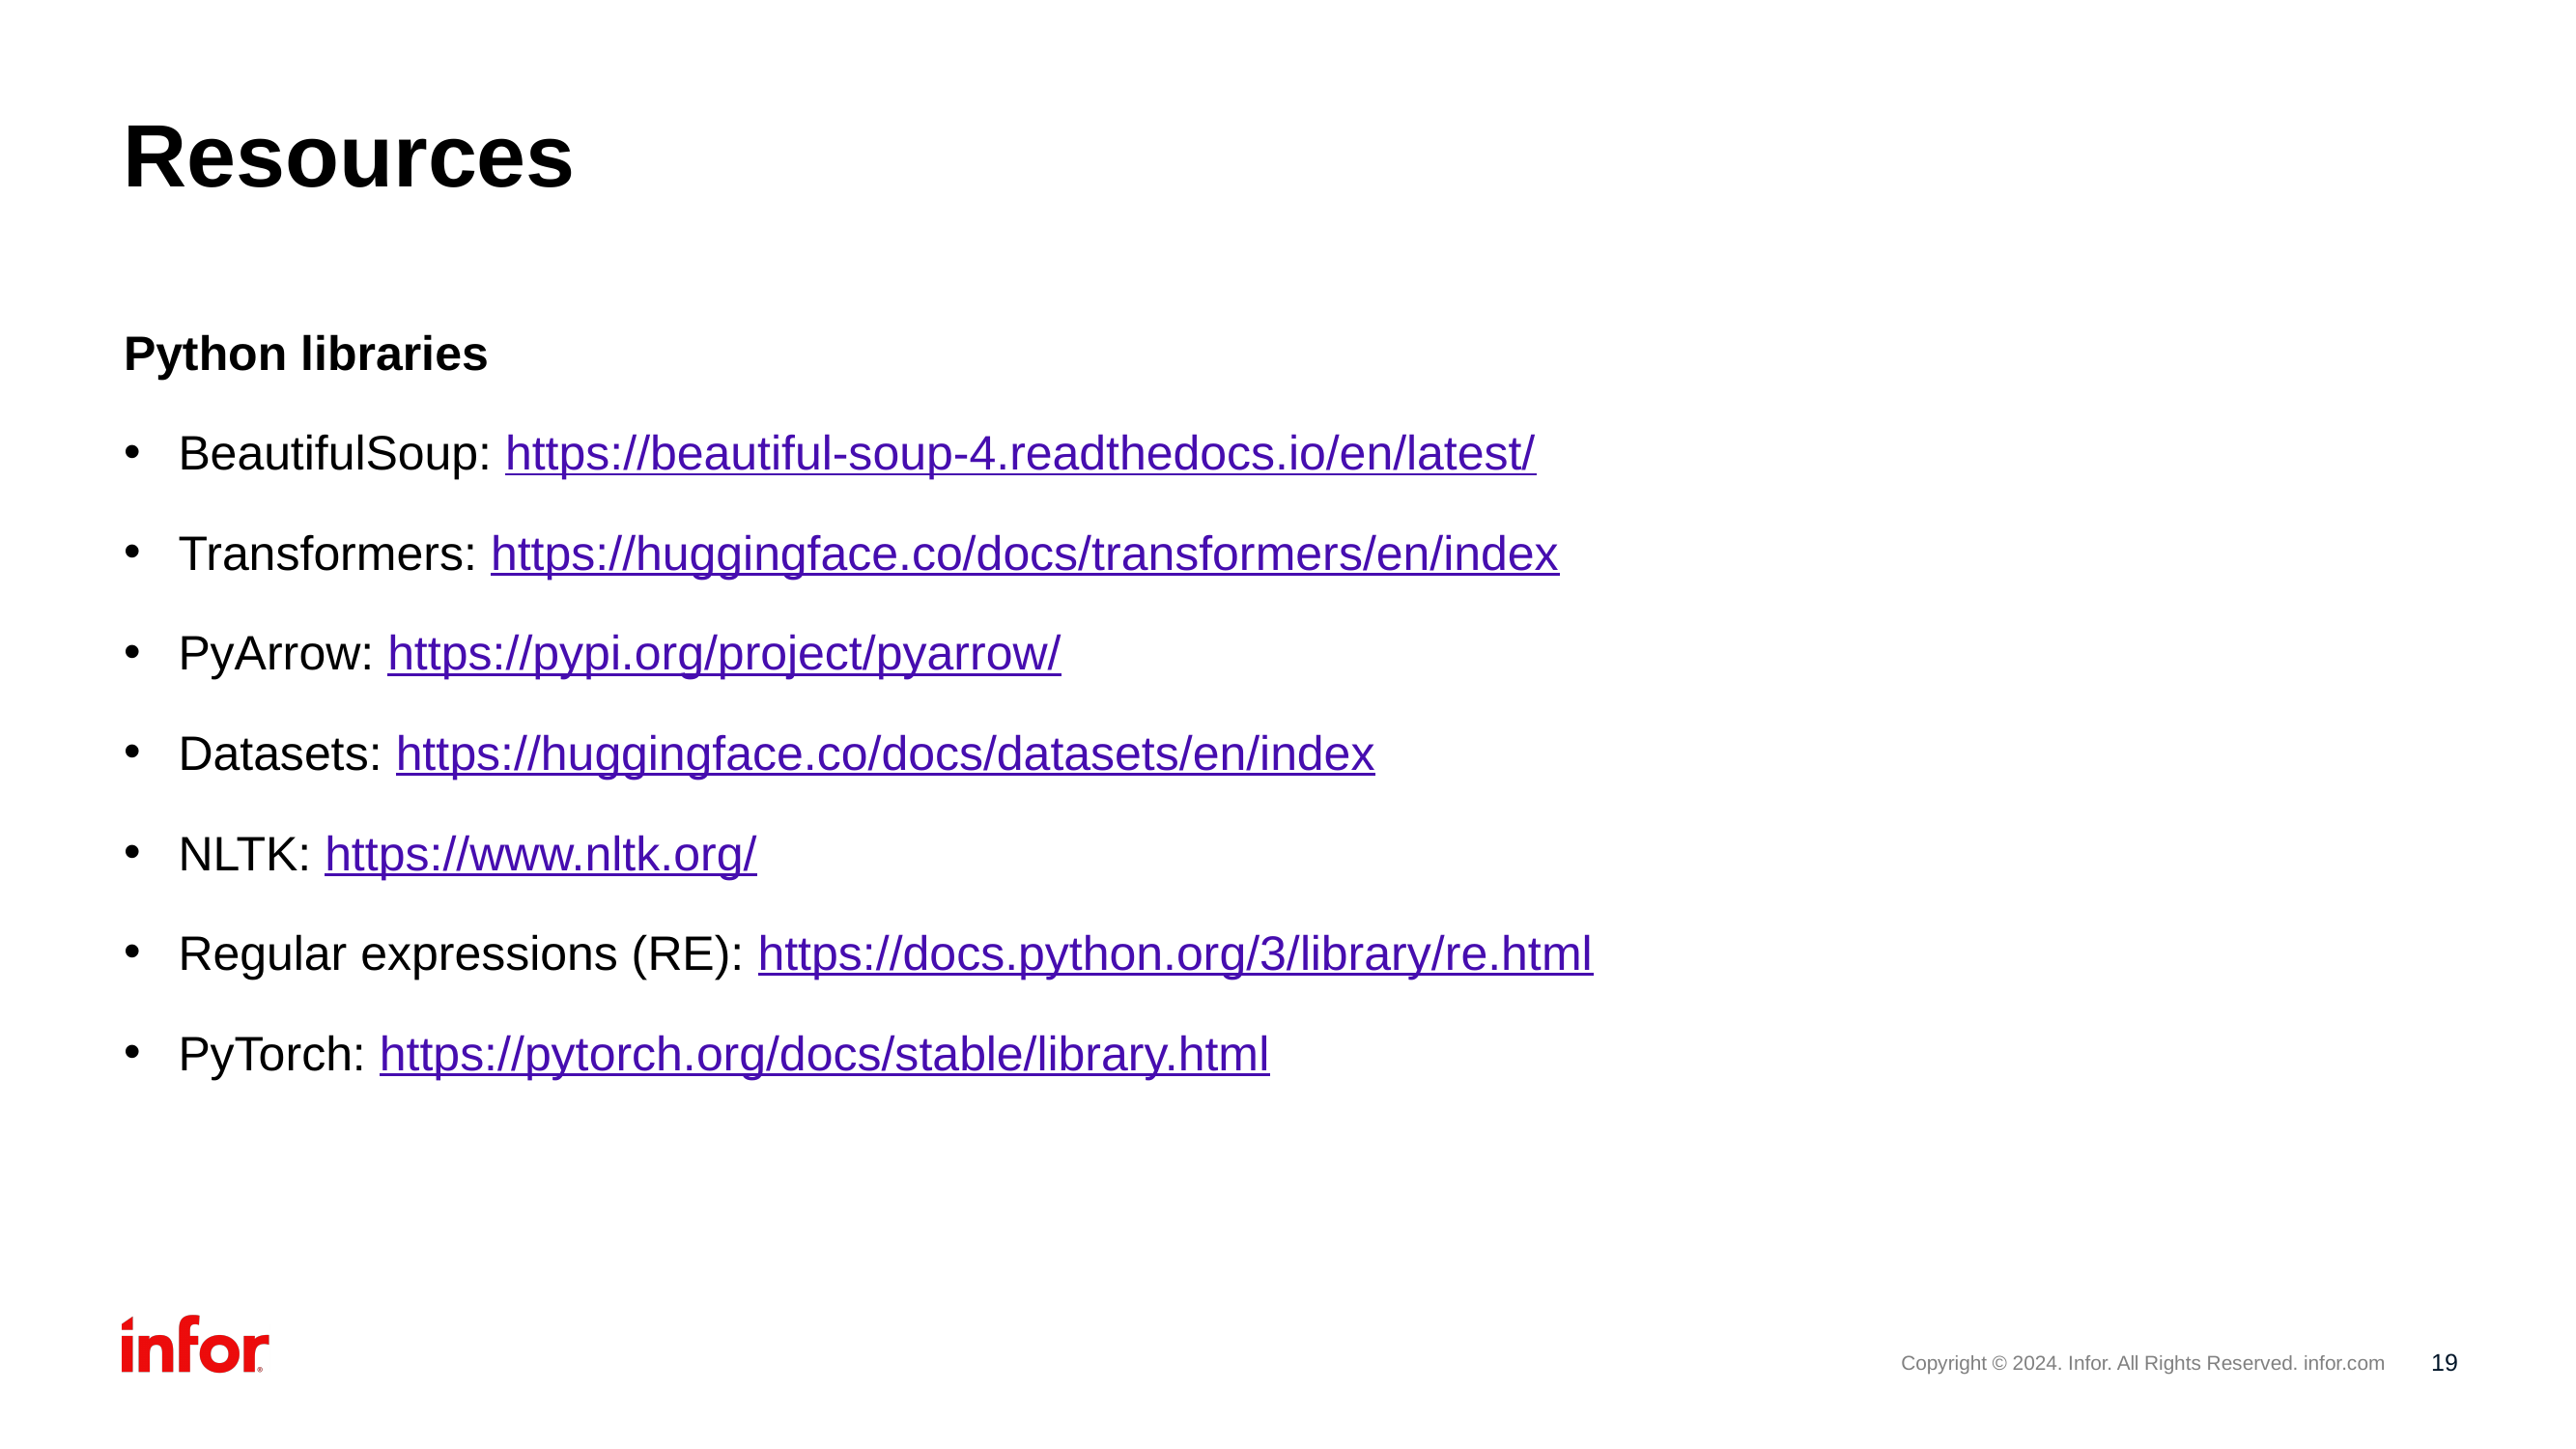

# Resources
Python libraries
BeautifulSoup: https://beautiful-soup-4.readthedocs.io/en/latest/
Transformers: https://huggingface.co/docs/transformers/en/index
PyArrow: https://pypi.org/project/pyarrow/
Datasets: https://huggingface.co/docs/datasets/en/index
NLTK: https://www.nltk.org/
Regular expressions (RE): https://docs.python.org/3/library/re.html
PyTorch: https://pytorch.org/docs/stable/library.html